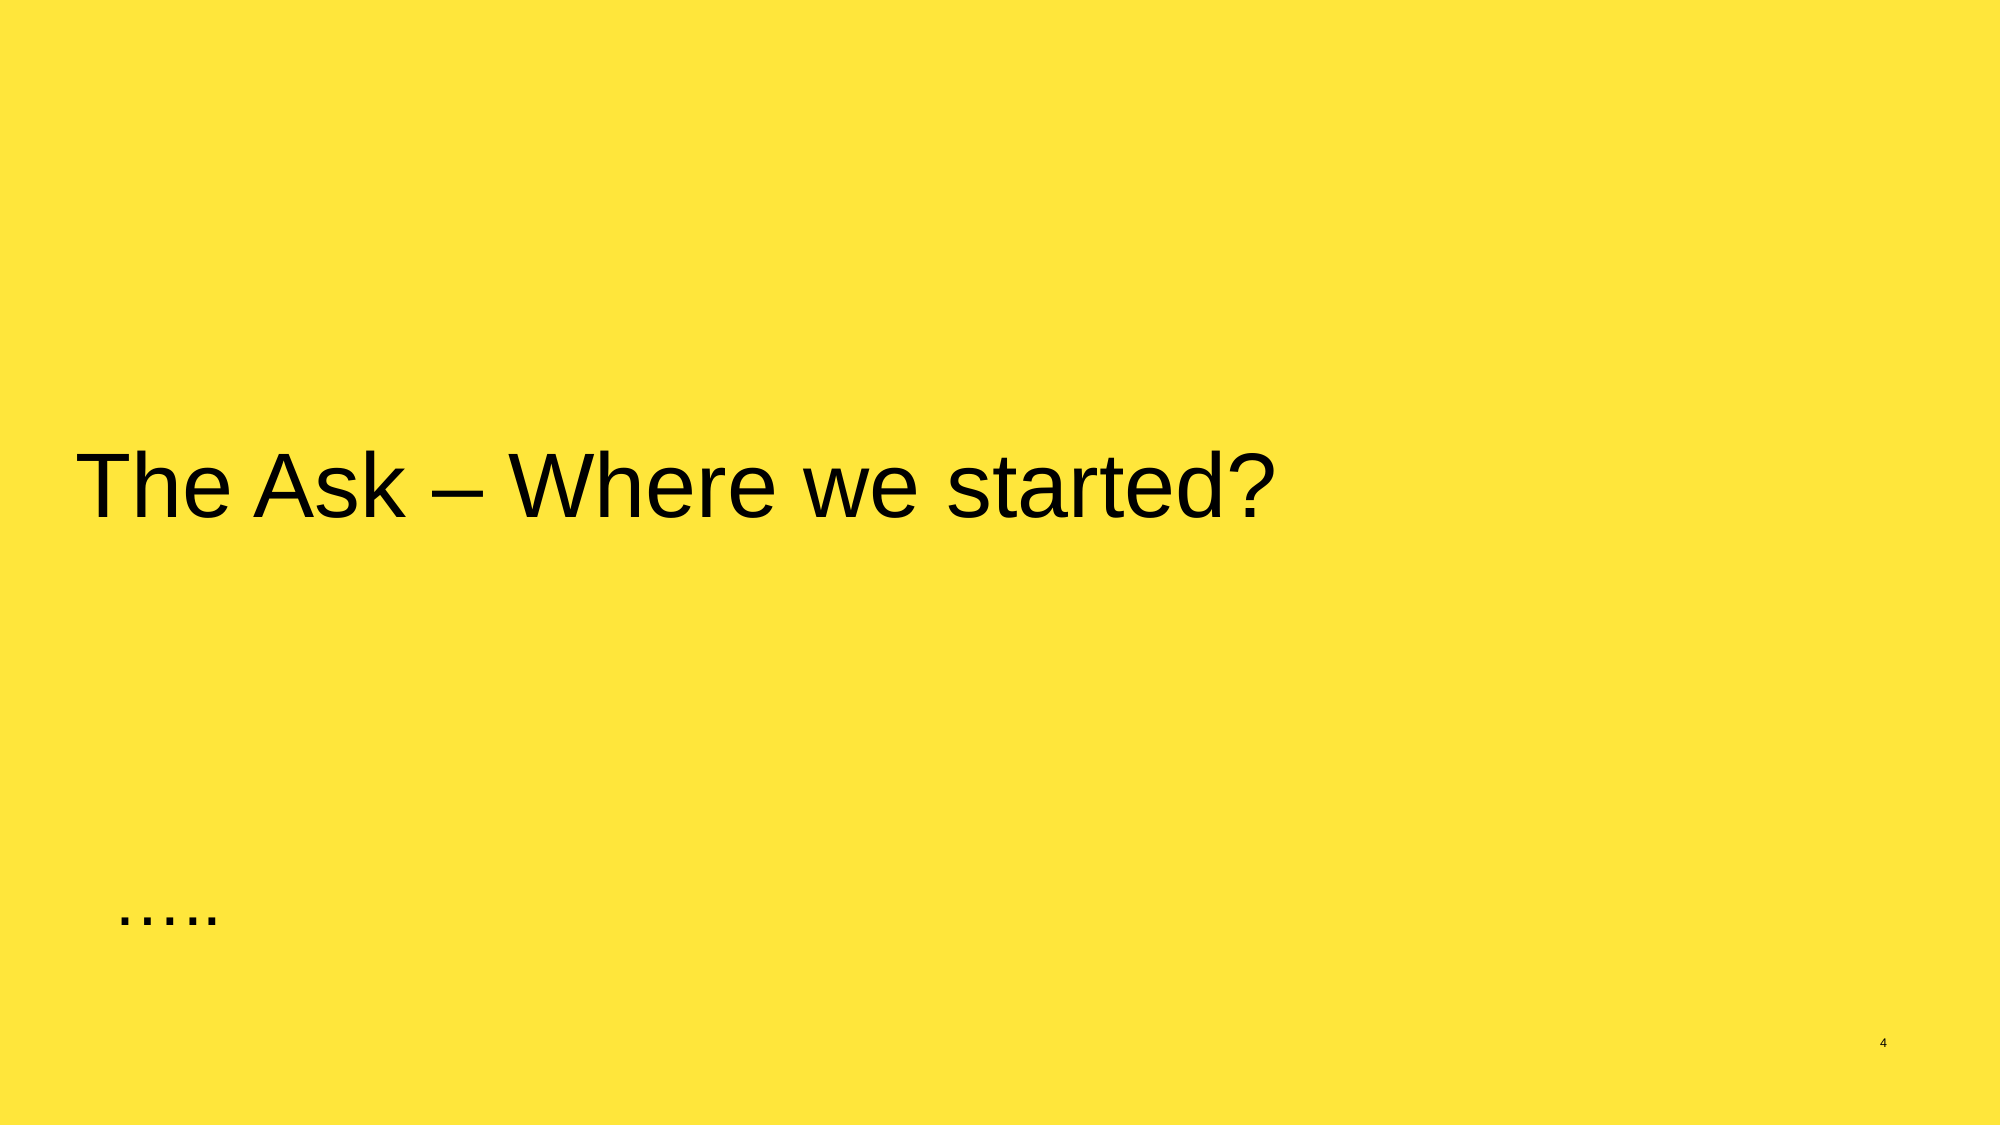

# The Ask – Where we started?
…..
4